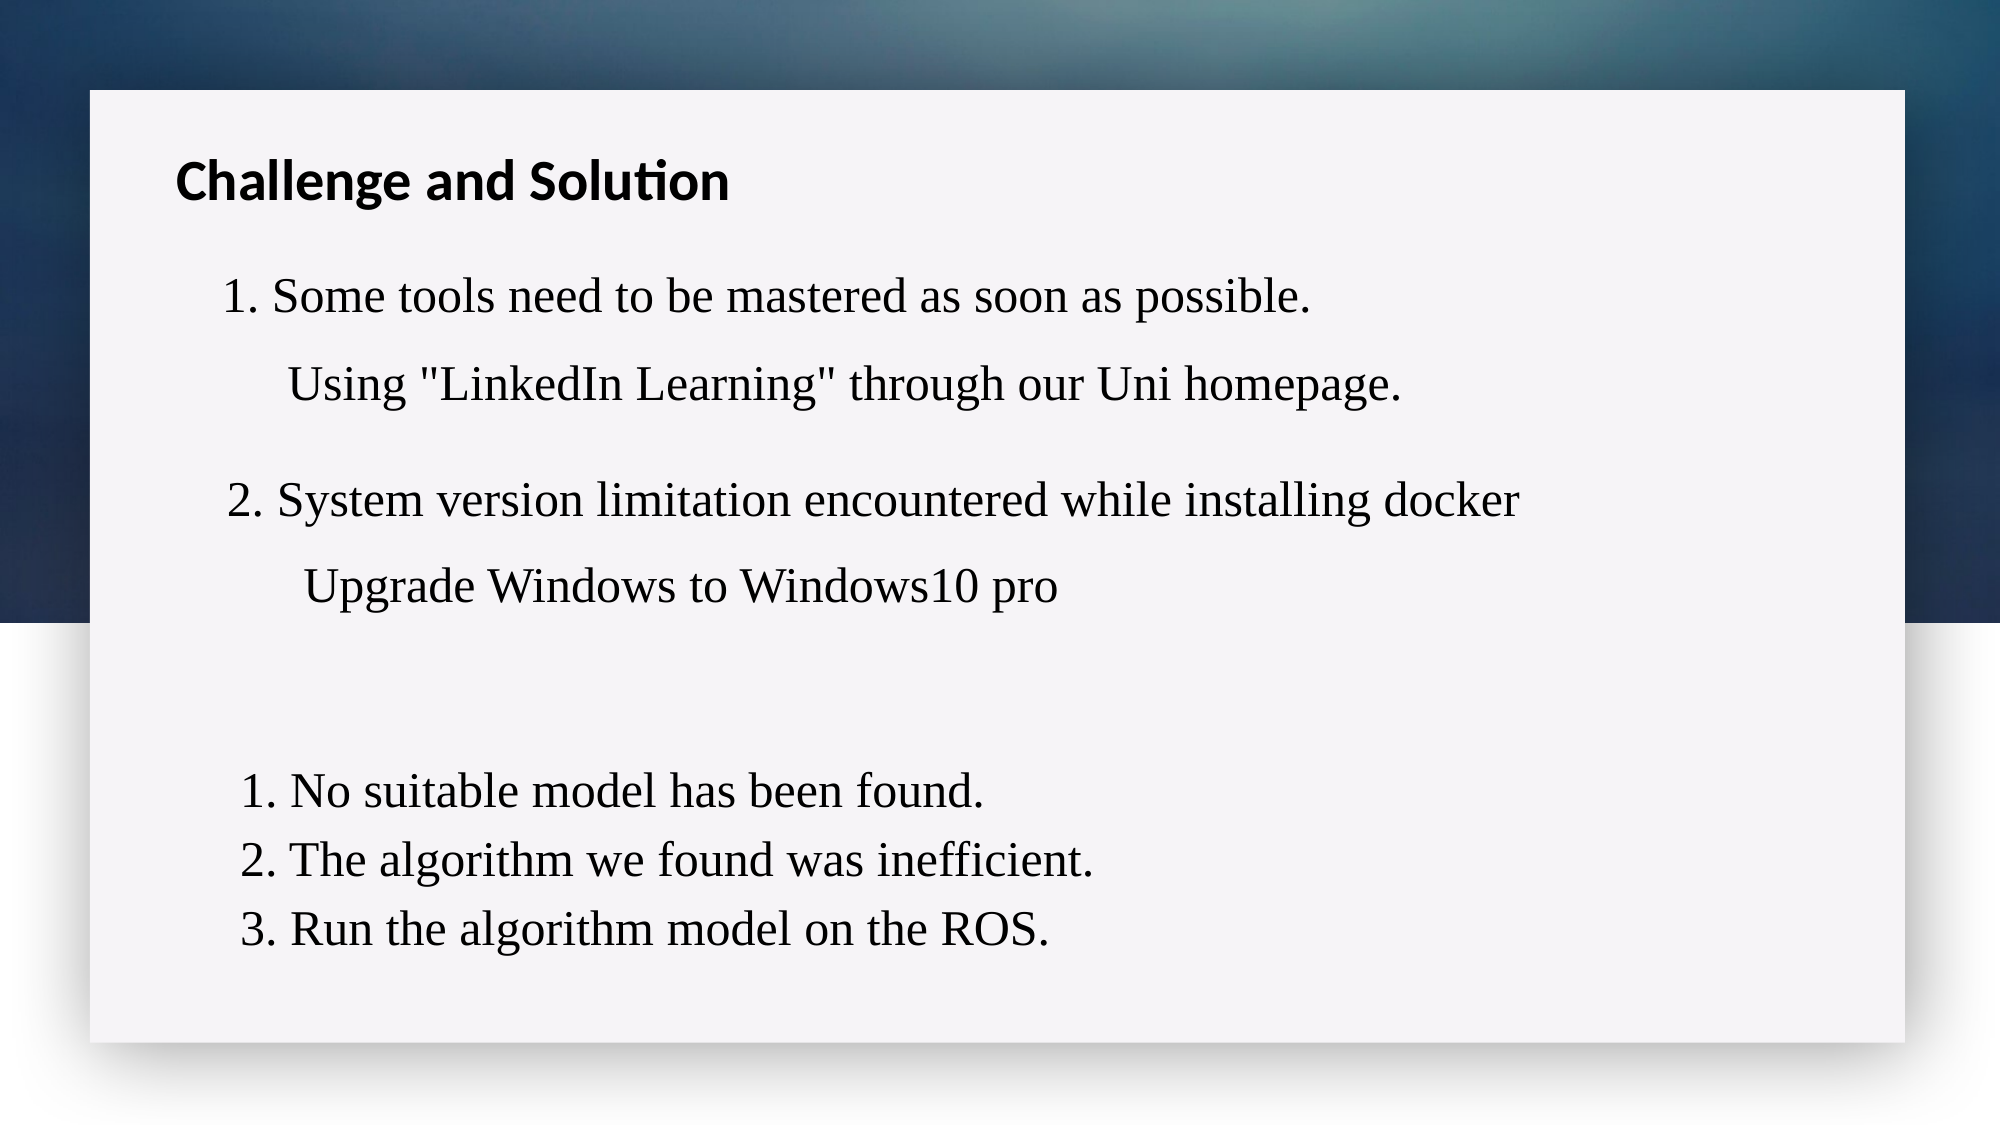

Challenge and Solution
1. Some tools need to be mastered as soon as possible.
Using "LinkedIn Learning" through our Uni homepage.
2. System version limitation encountered while installing docker

Upgrade Windows to Windows10 pro
1. No suitable model has been found.
2. The algorithm we found was inefficient.
3. Run the algorithm model on the ROS.